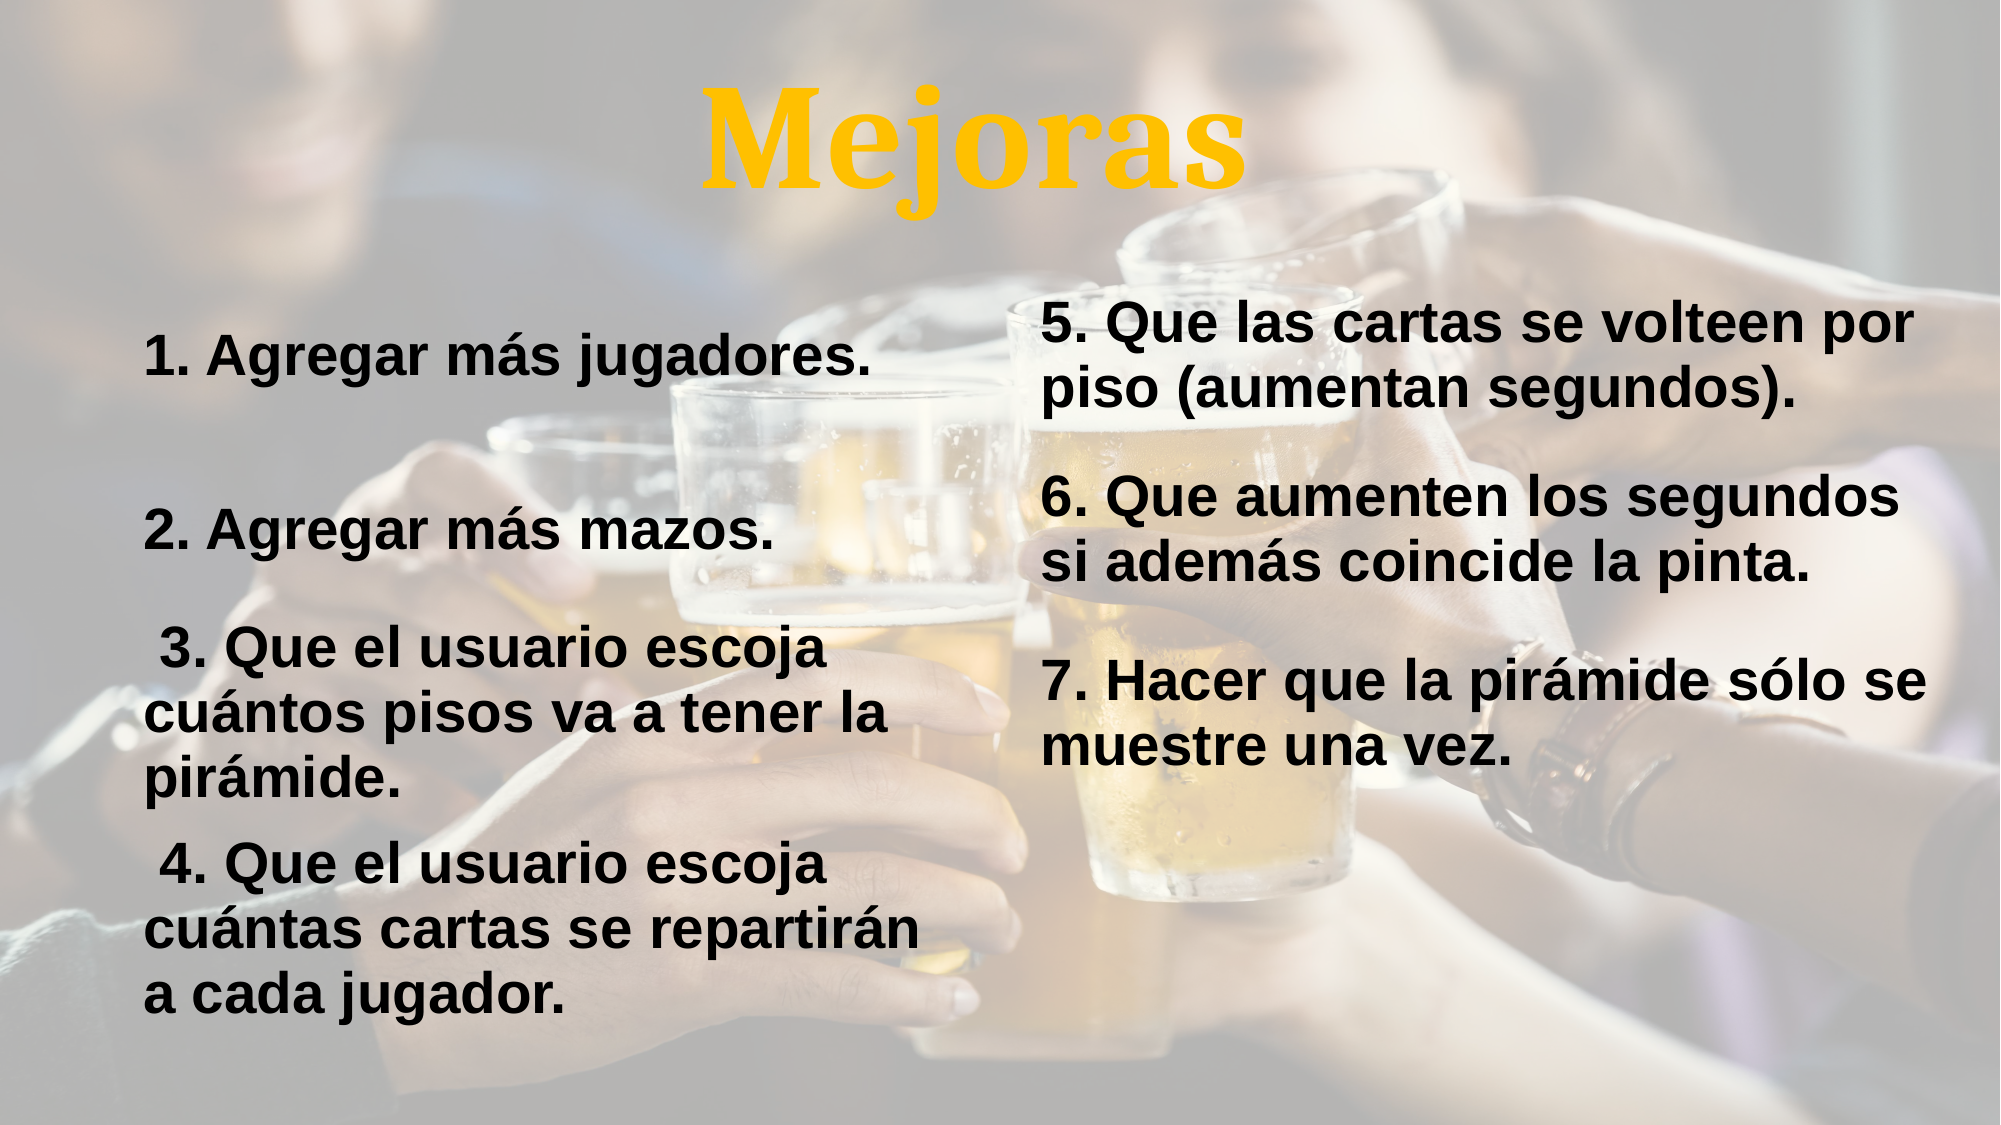

# Mejoras
| 1. Agregar más jugadores. | 5. Que las cartas se volteen por piso (aumentan segundos). |
| --- | --- |
| 2. Agregar más mazos. | 6. Que aumenten los segundos si además coincide la pinta. |
| 3. Que el usuario escoja cuántos pisos va a tener la pirámide. | 7. Hacer que la pirámide sólo se muestre una vez. |
| 4. Que el usuario escoja cuántas cartas se repartirán a cada jugador. |  |